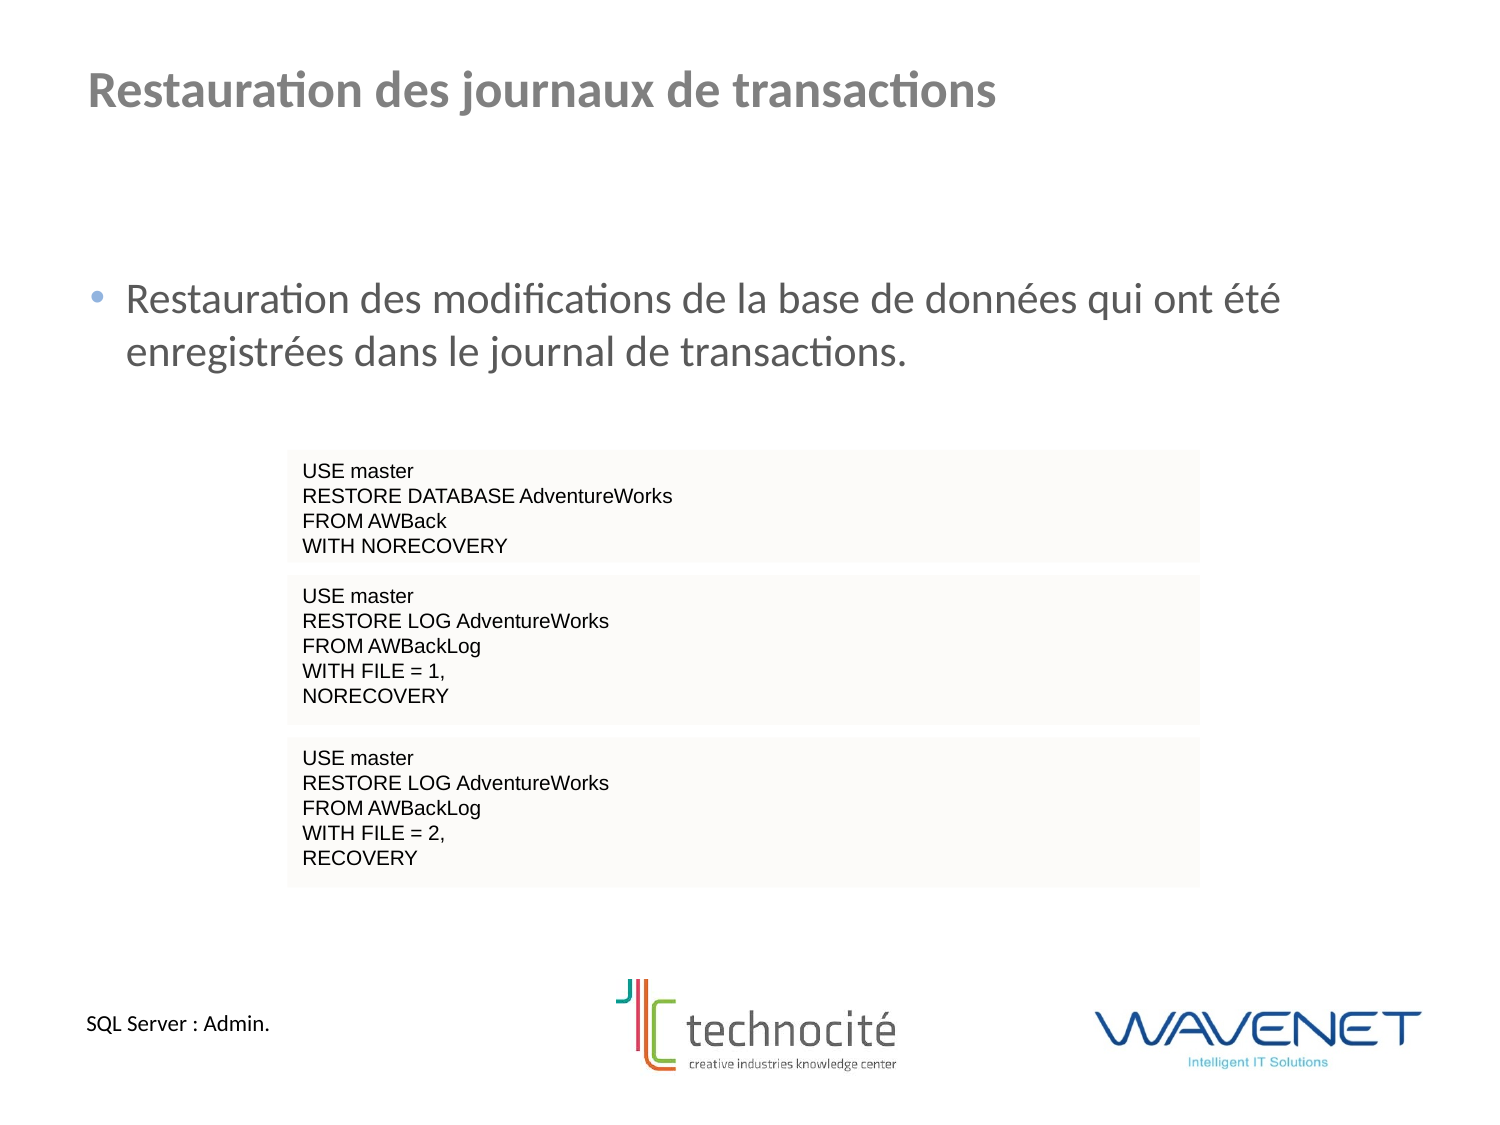

Restauration des journaux de transactions
Restauration des modifications de la base de données qui ont été enregistrées dans le journal de transactions.
USE master
RESTORE DATABASE AdventureWorks
FROM AWBack
WITH NORECOVERY
USE master
RESTORE LOG AdventureWorks
FROM AWBackLog
WITH FILE = 1,
NORECOVERY
USE master
RESTORE LOG AdventureWorks
FROM AWBackLog
WITH FILE = 2,
RECOVERY
SQL Server : Admin.